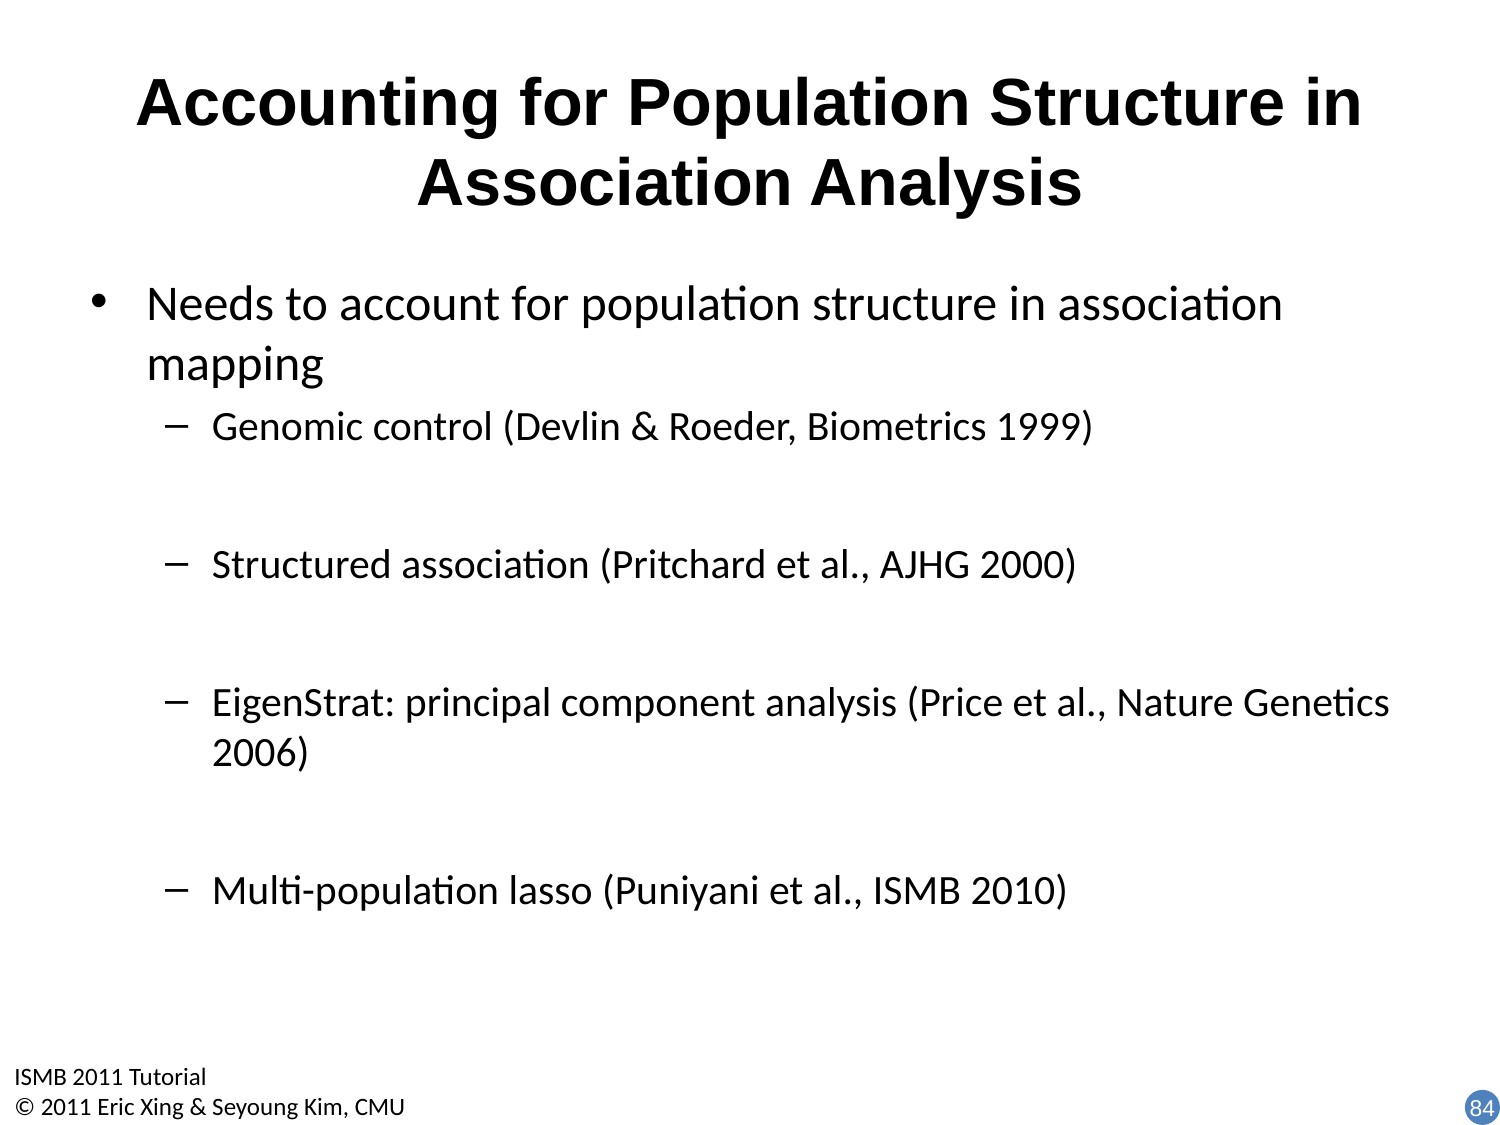

# Accounting for Population Structure in Association Analysis
Needs to account for population structure in association mapping
Genomic control (Devlin & Roeder, Biometrics 1999)

Structured association (Pritchard et al., AJHG 2000)

EigenStrat: principal component analysis (Price et al., Nature Genetics 2006)

Multi-population lasso (Puniyani et al., ISMB 2010)